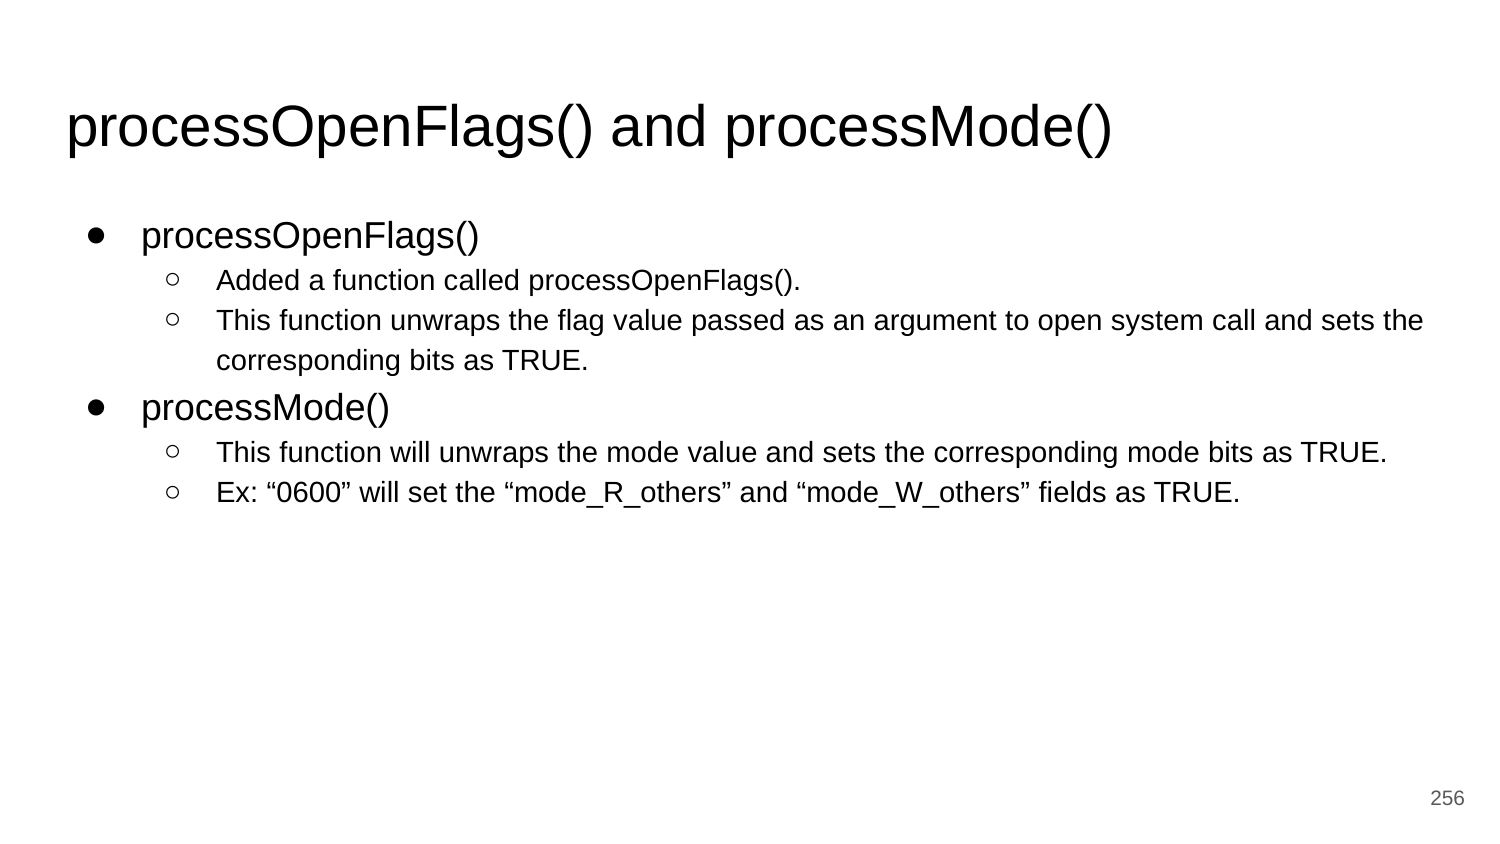

# processOpenFlags() and processMode()
processOpenFlags()
Added a function called processOpenFlags().
This function unwraps the flag value passed as an argument to open system call and sets the corresponding bits as TRUE.
processMode()
This function will unwraps the mode value and sets the corresponding mode bits as TRUE.
Ex: “0600” will set the “mode_R_others” and “mode_W_others” fields as TRUE.
256